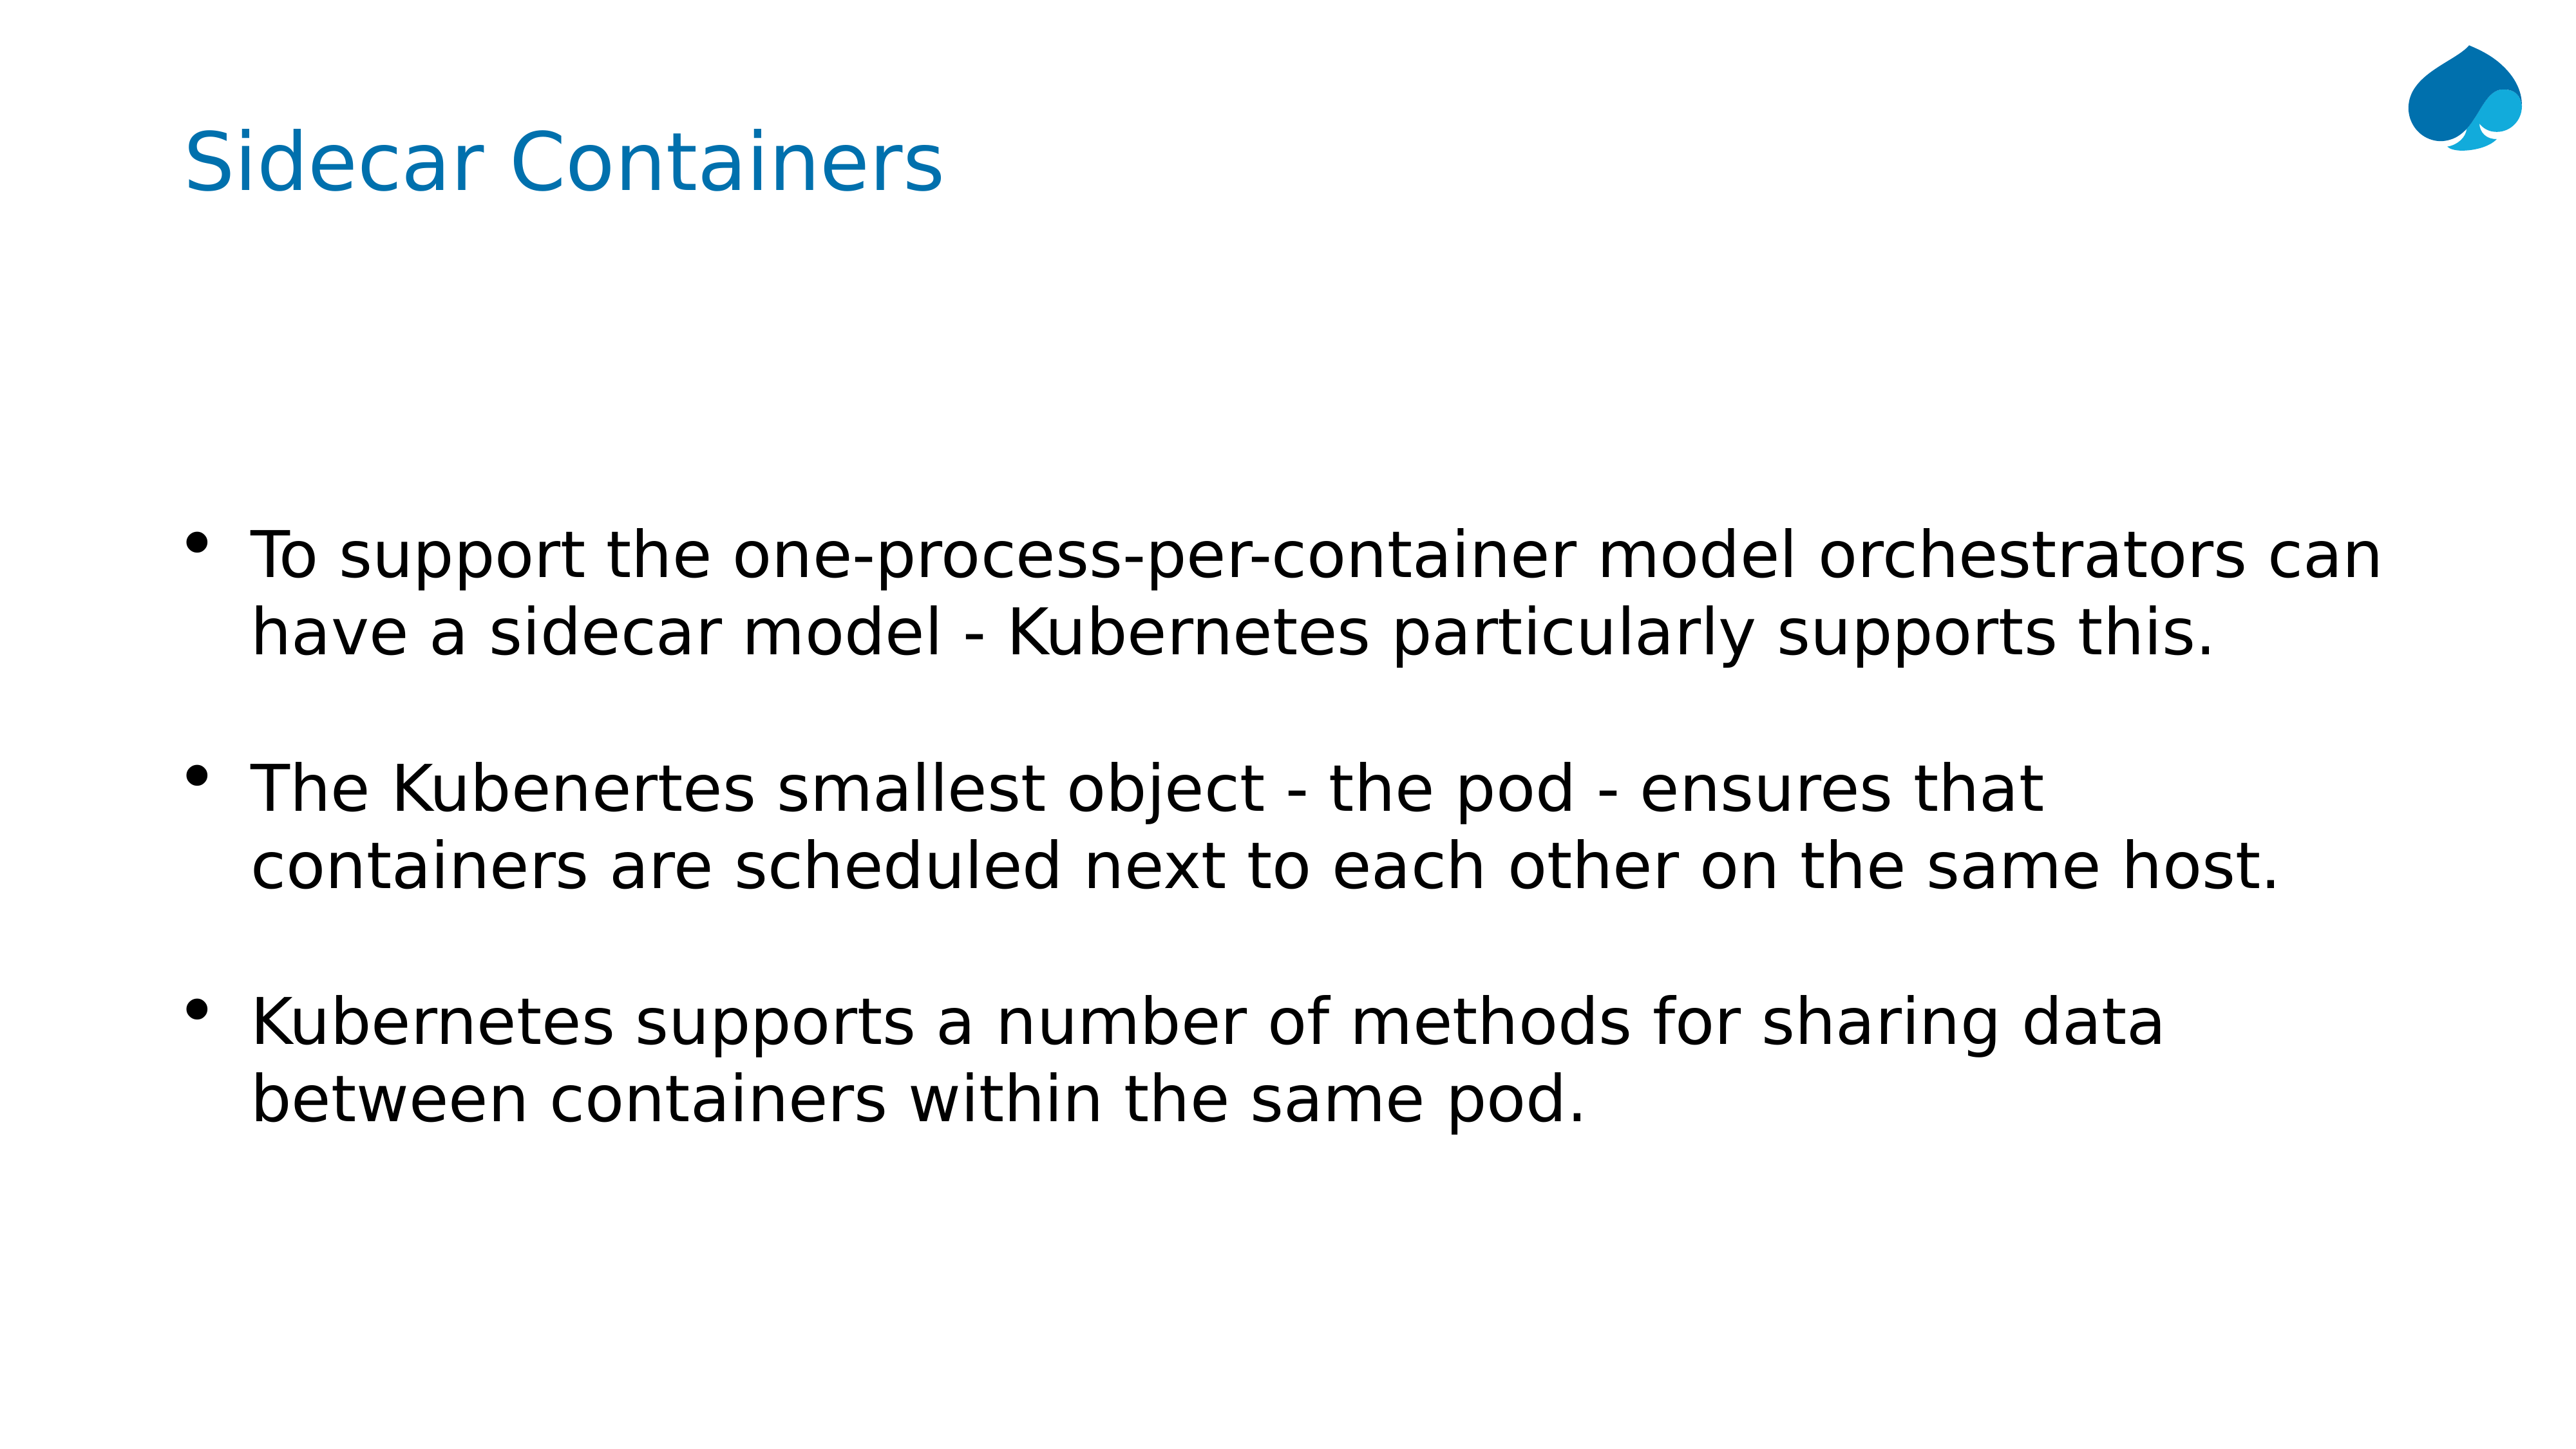

# Sidecar Containers

To support the one-process-per-container model orchestrators can have a sidecar model - Kubernetes particularly supports this.
The Kubenertes smallest object - the pod - ensures that containers are scheduled next to each other on the same host.
Kubernetes supports a number of methods for sharing data between containers within the same pod.